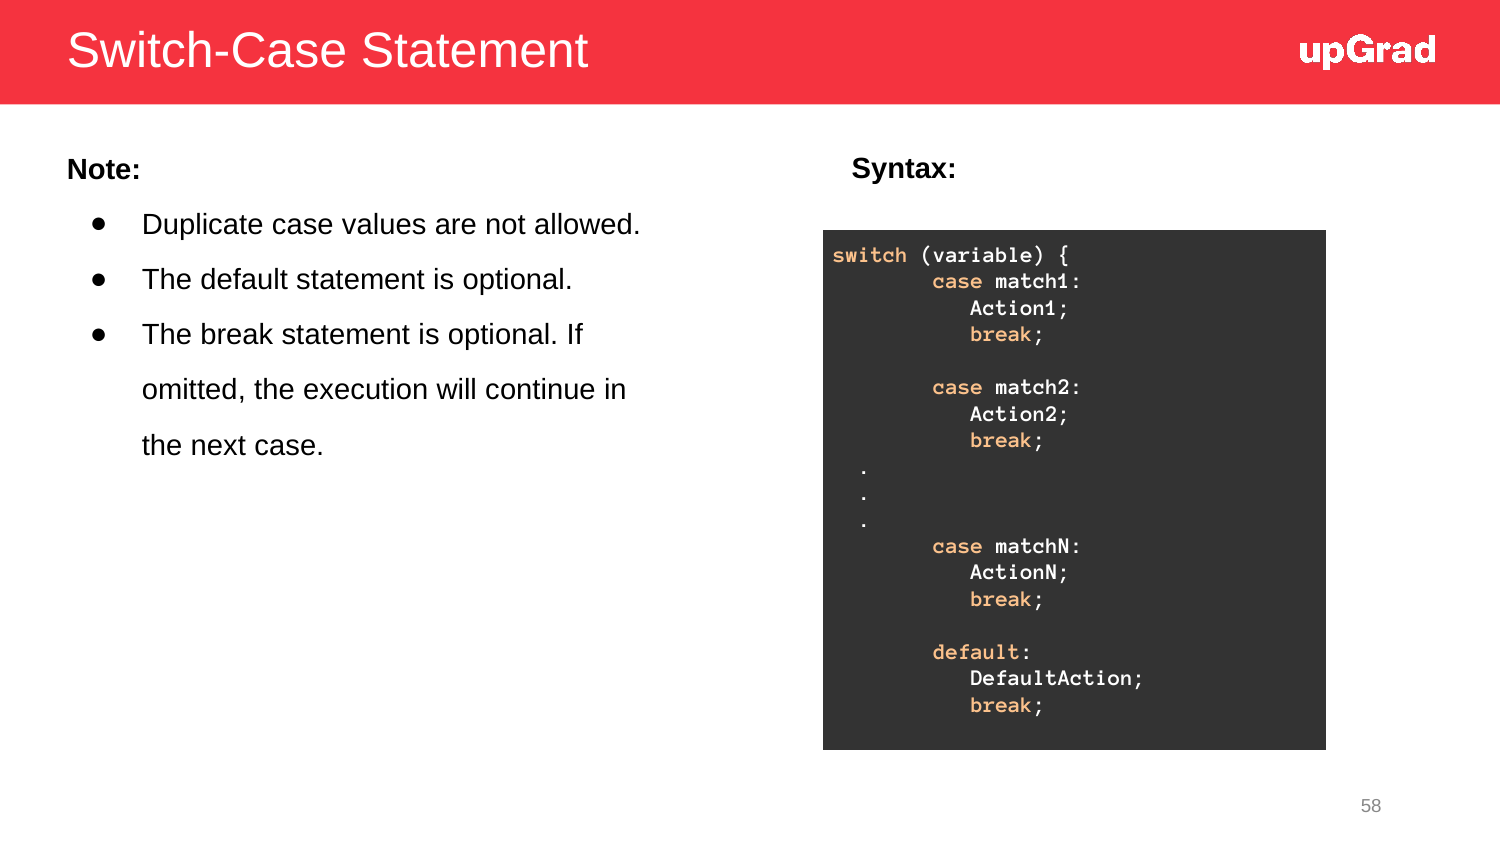

# Switch-Case Statement
Note:
Duplicate case values are not allowed.
The default statement is optional.
The break statement is optional. If omitted, the execution will continue in the next case.

Syntax:
| switch (variable) { case match1: Action1; break; case match2: Action2; break; . . . case matchN: ActionN; break; default: DefaultAction; break; |
| --- |
58